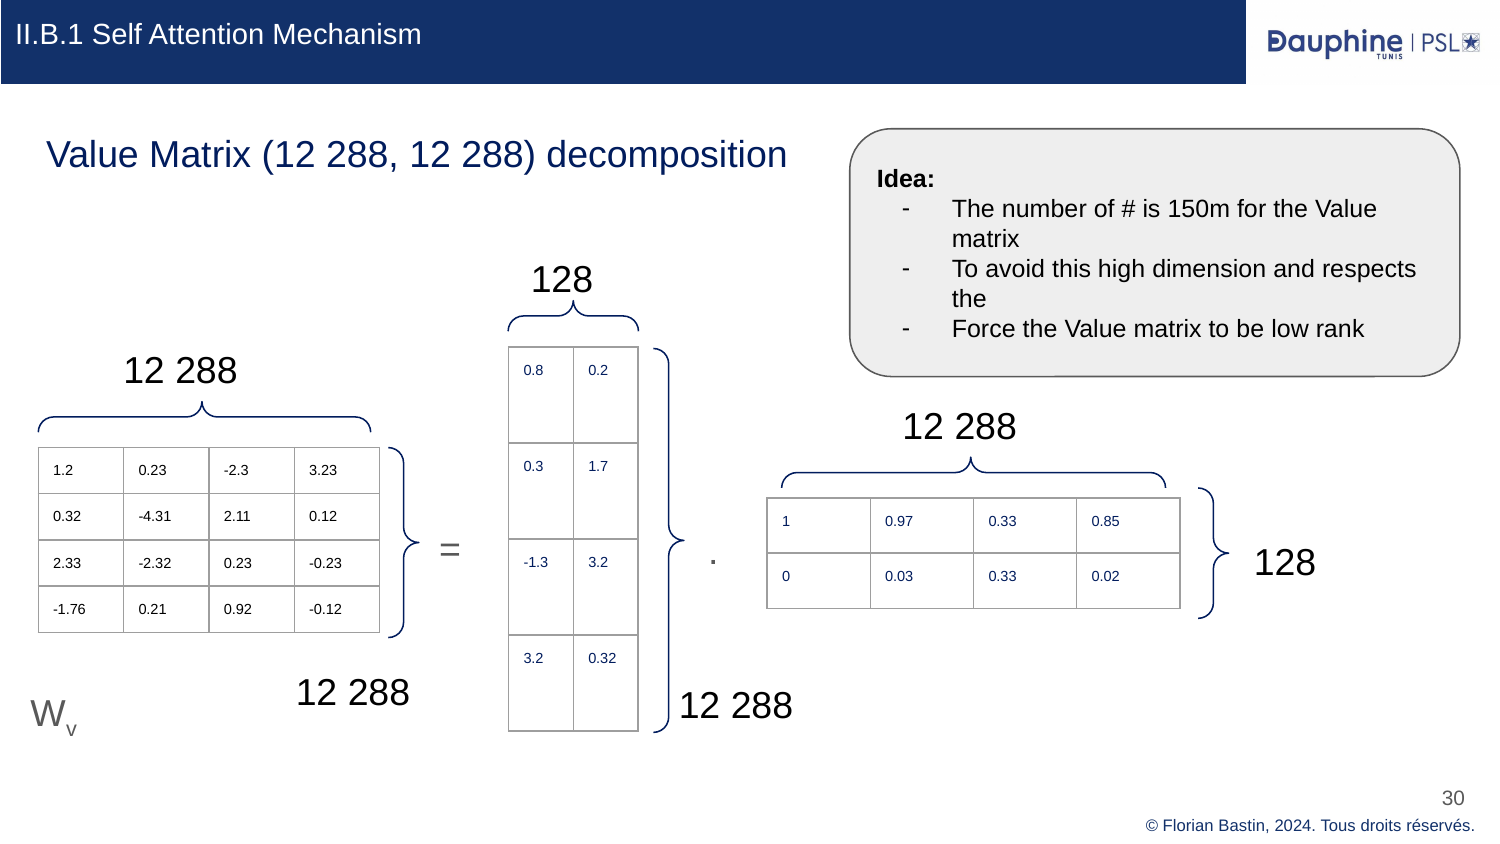

# II.B.1 Self Attention Mechanism
Value Matrix (12 288, 12 288) decomposition
Idea:
The number of # is 150m for the Value matrix
To avoid this high dimension and respects the
Force the Value matrix to be low rank
128

12 288
| 0.8 | 0.2 |
| --- | --- |
| 0.3 | 1.7 |
| -1.3 | 3.2 |
| 3.2 | 0.32 |

12 288
| 1.2 | 0.23 | -2.3 | 3.23 |
| --- | --- | --- | --- |
| 0.32 | -4.31 | 2.11 | 0.12 |
| 2.33 | -2.32 | 0.23 | -0.23 |
| -1.76 | 0.21 | 0.92 | -0.12 |

| 1 | 0.97 | 0.33 | 0.85 |
| --- | --- | --- | --- |
| 0 | 0.03 | 0.33 | 0.02 |
=
 .
128
12 288
12 288
Wv
30